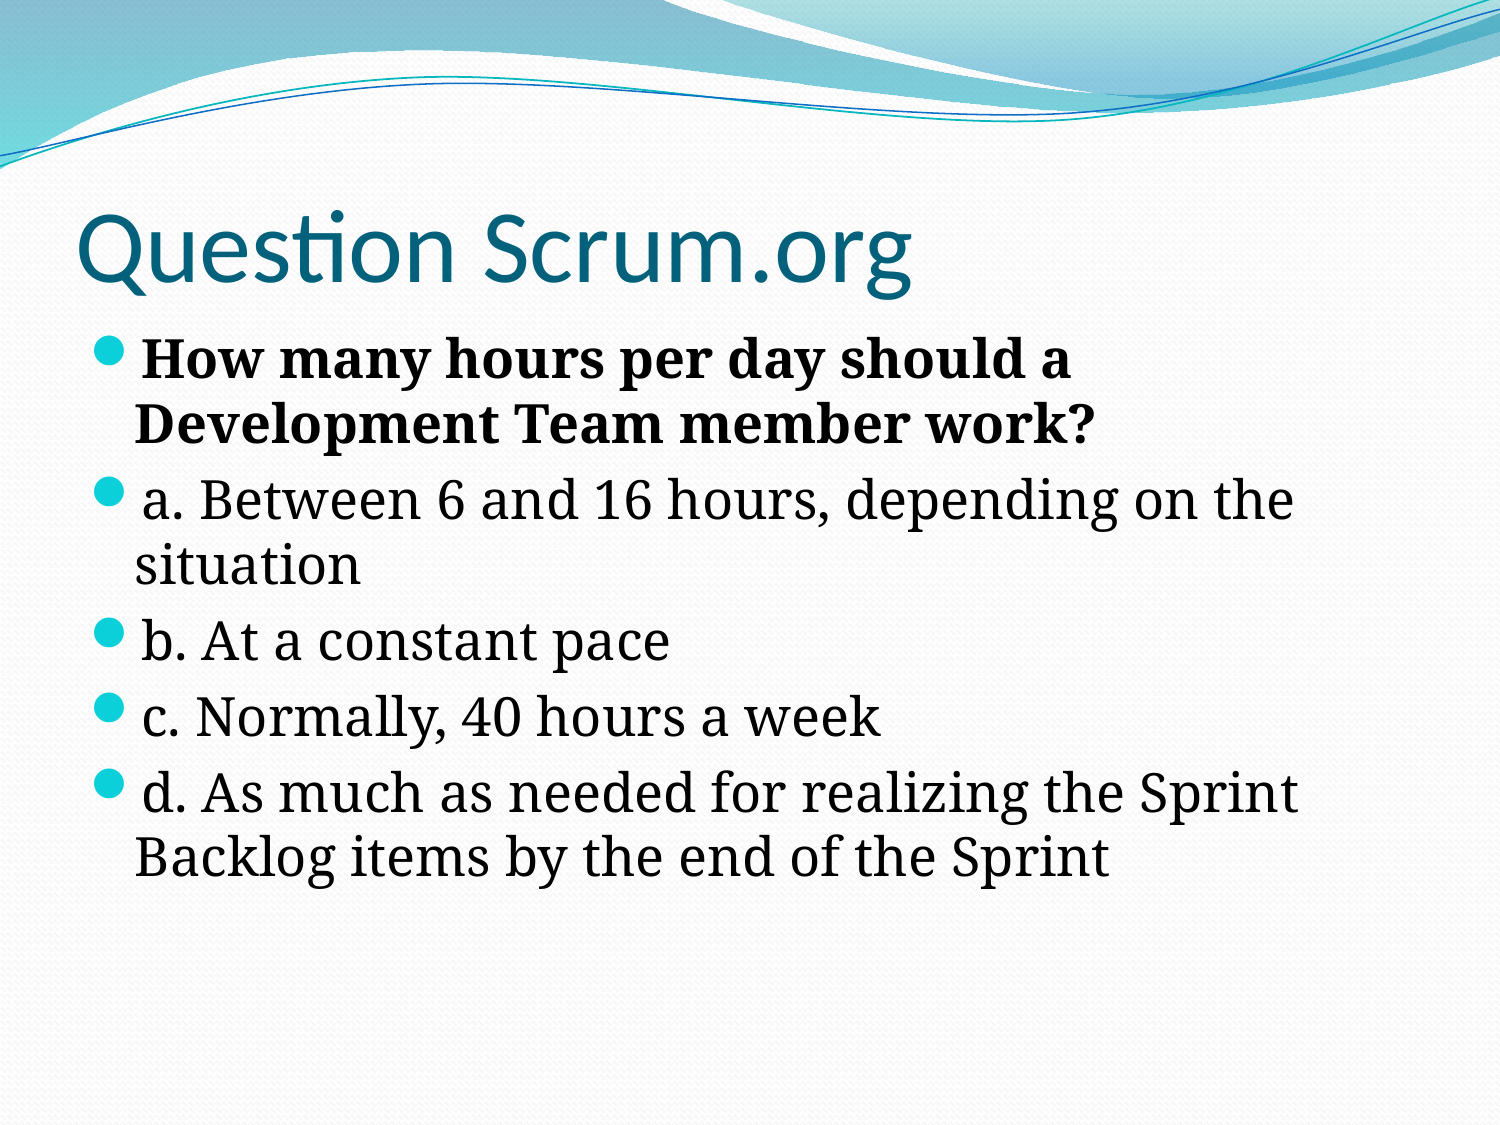

# Question Scrum.org
How many hours per day should a Development Team member work?
a. Between 6 and 16 hours, depending on the situation
b. At a constant pace
c. Normally, 40 hours a week
d. As much as needed for realizing the Sprint Backlog items by the end of the Sprint